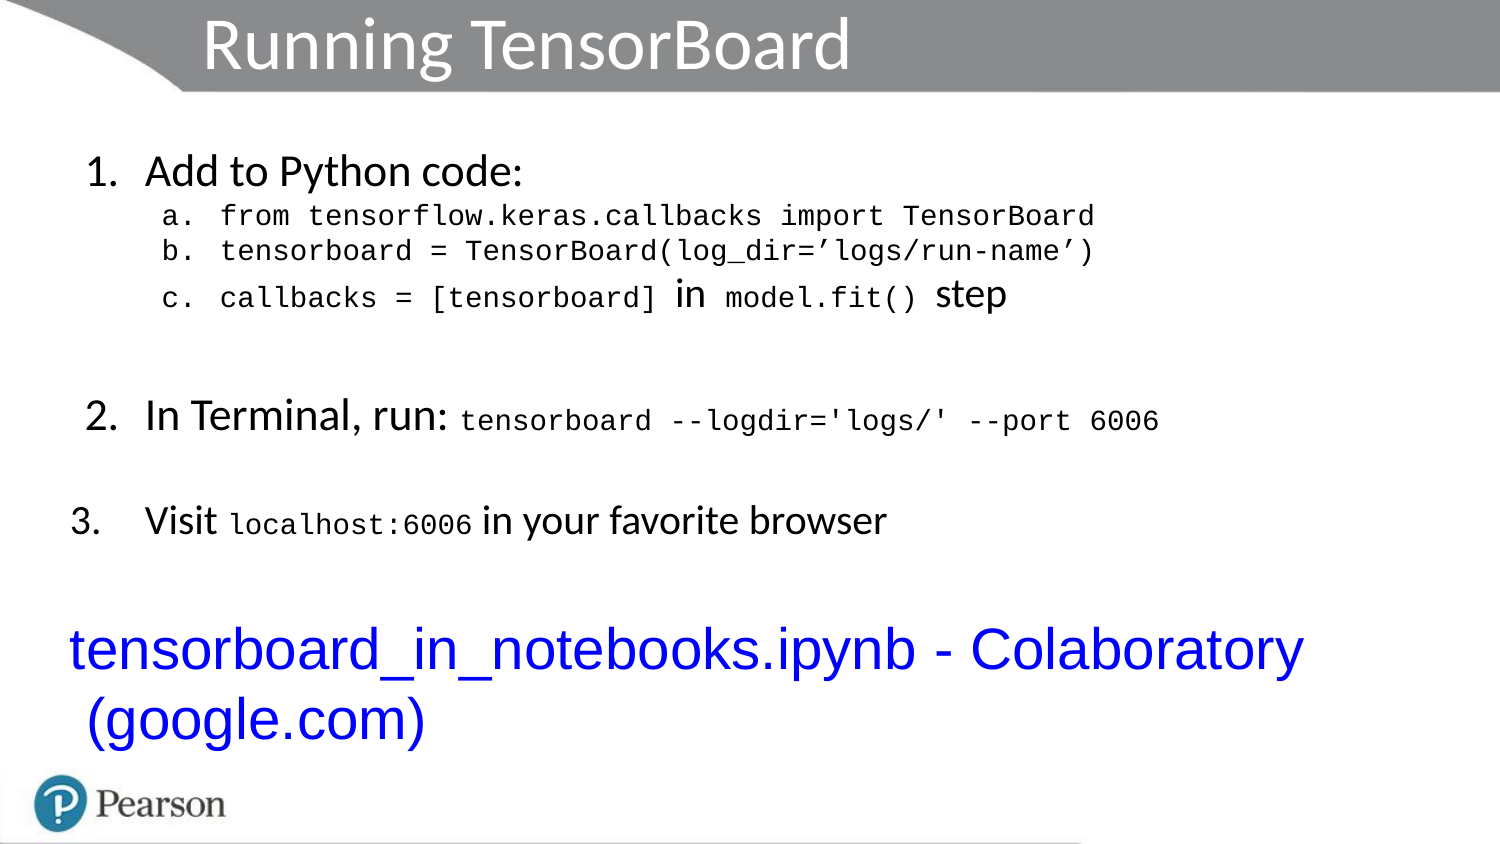

Running TensorBoard
Add to Python code:
from tensorflow.keras.callbacks import TensorBoard
tensorboard = TensorBoard(log_dir=’logs/run-name’)
callbacks = [tensorboard] in  model.fit() step

In Terminal, run: tensorboard --logdir='logs/' --port 6006

Visit localhost:6006 in your favorite browser

tensorboard_in_notebooks.ipynb - Colaboratory (google.com)